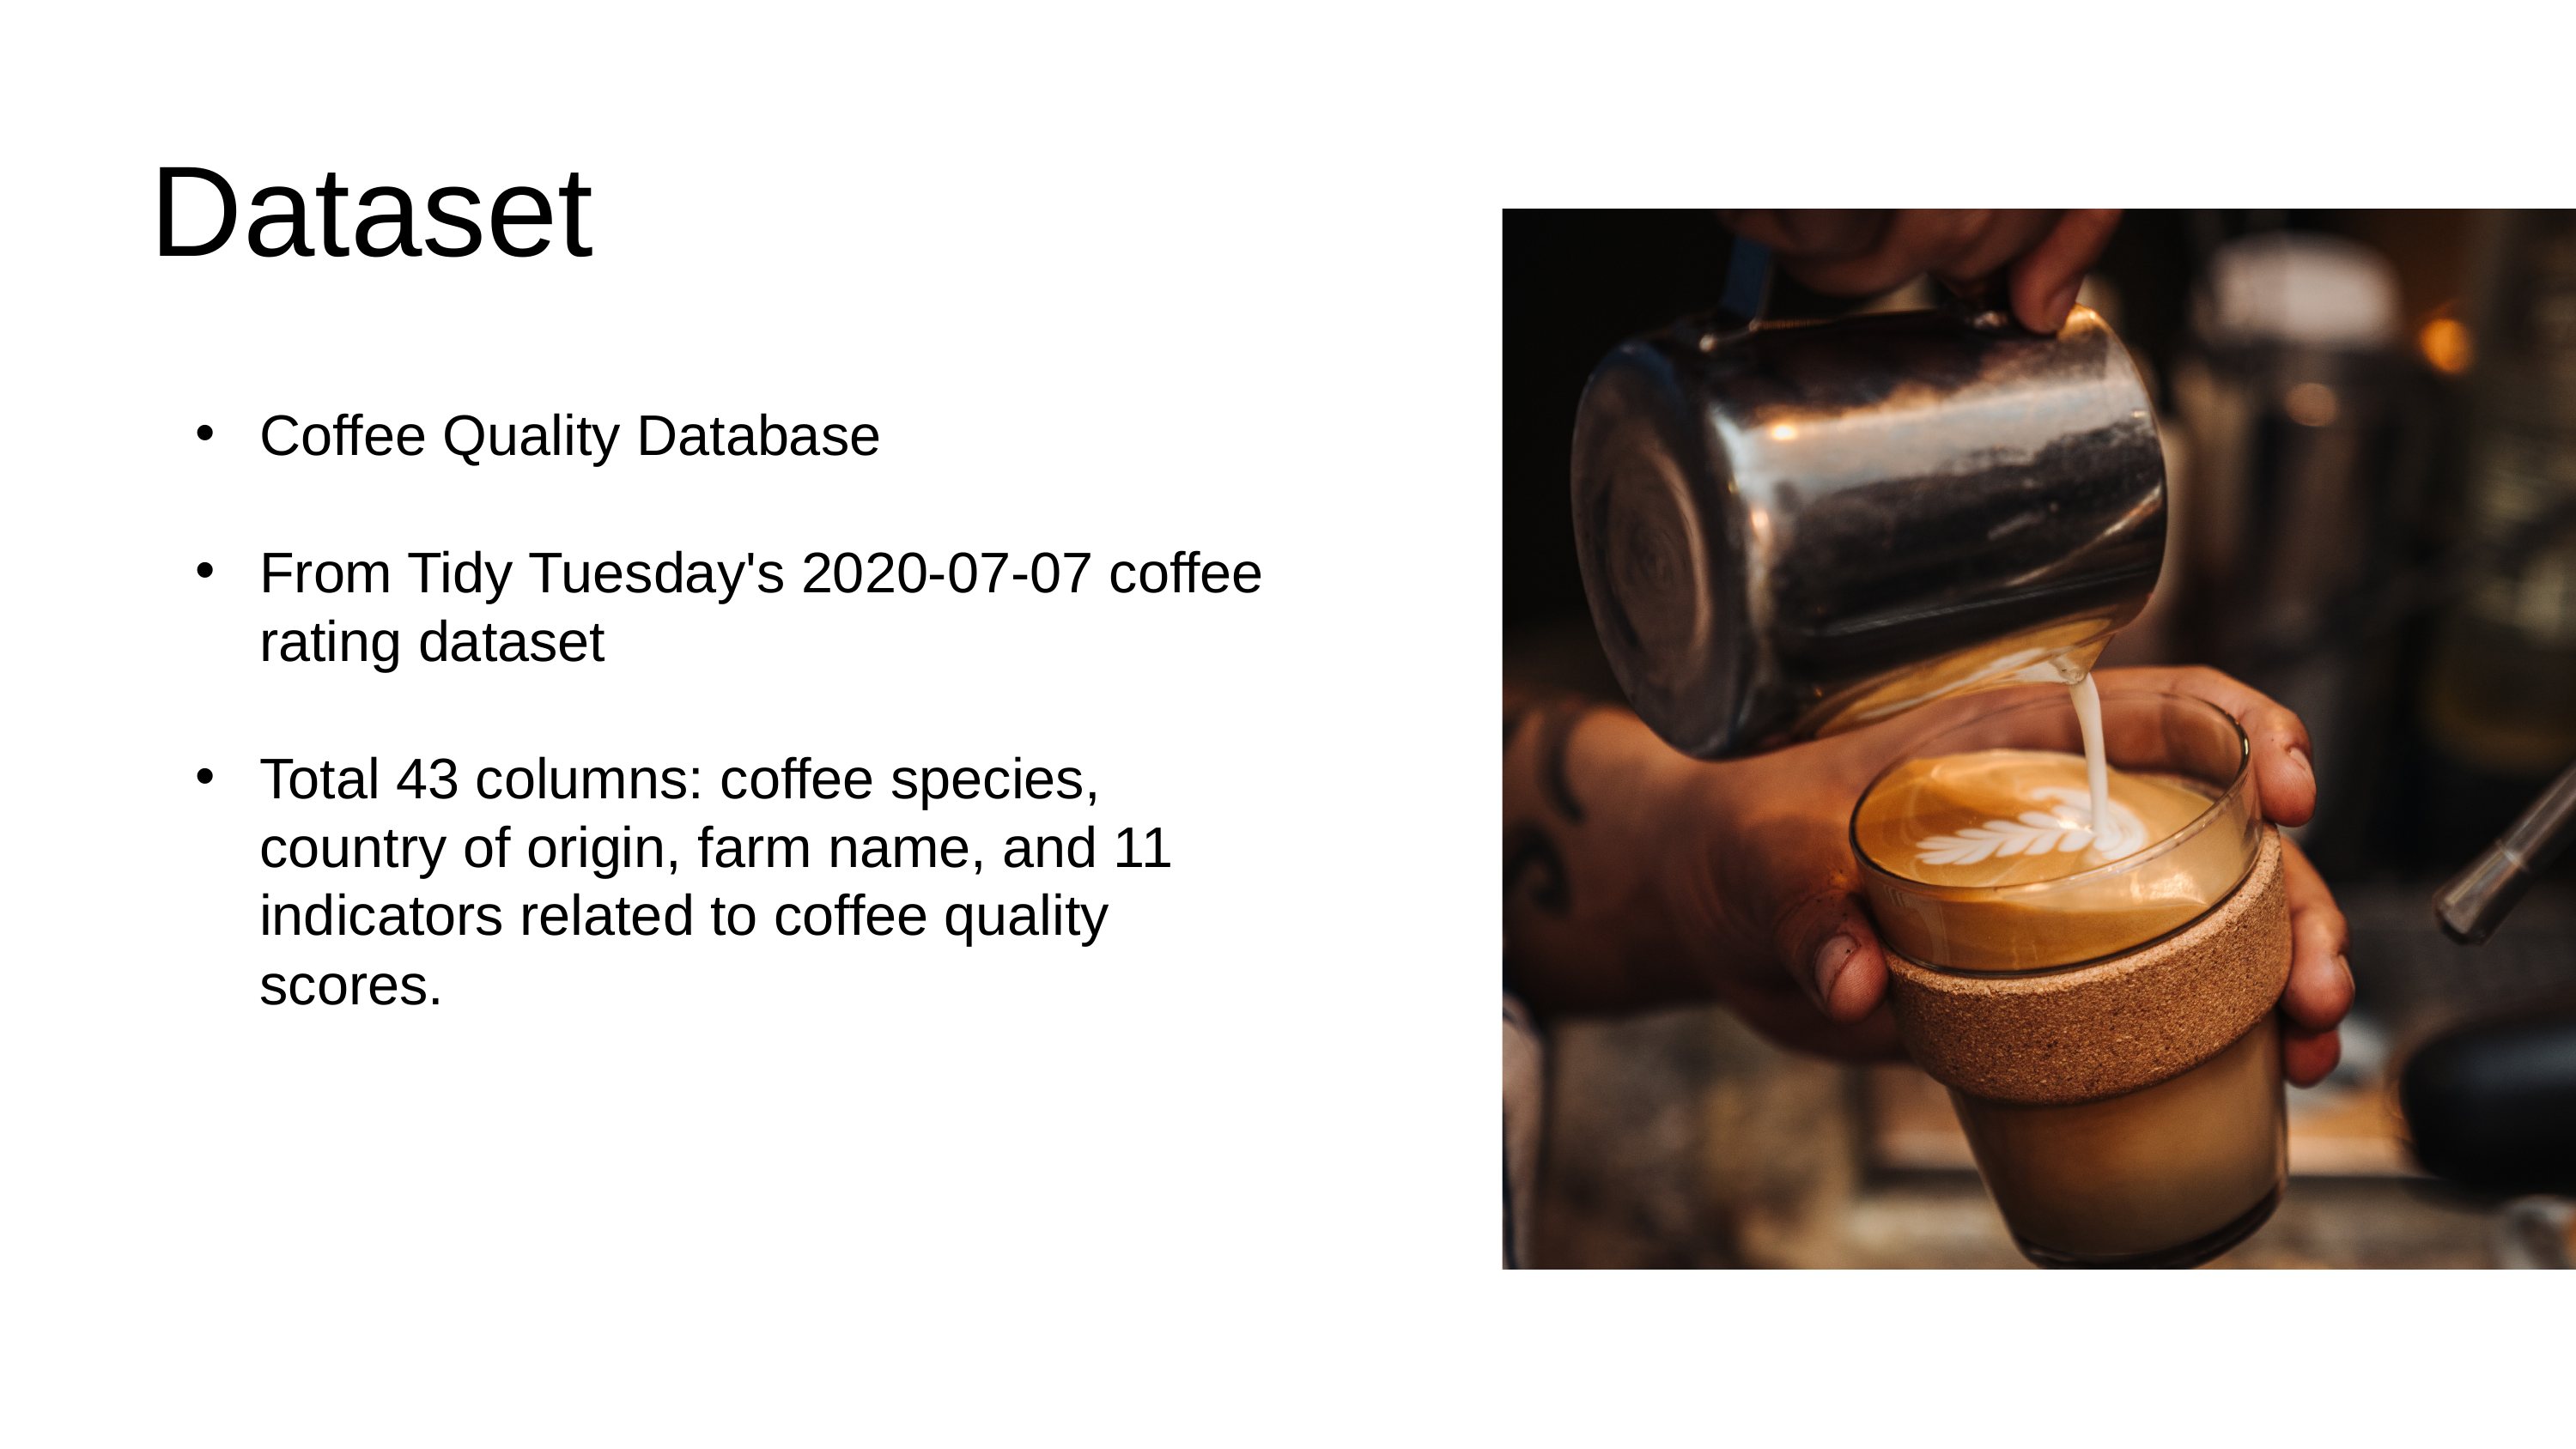

Dataset

Coffee Quality Database

From Tidy Tuesday's 2020-07-07 coffee rating dataset

Total 43 columns: coffee species, country of origin, farm name, and 11 indicators related to coffee quality scores.